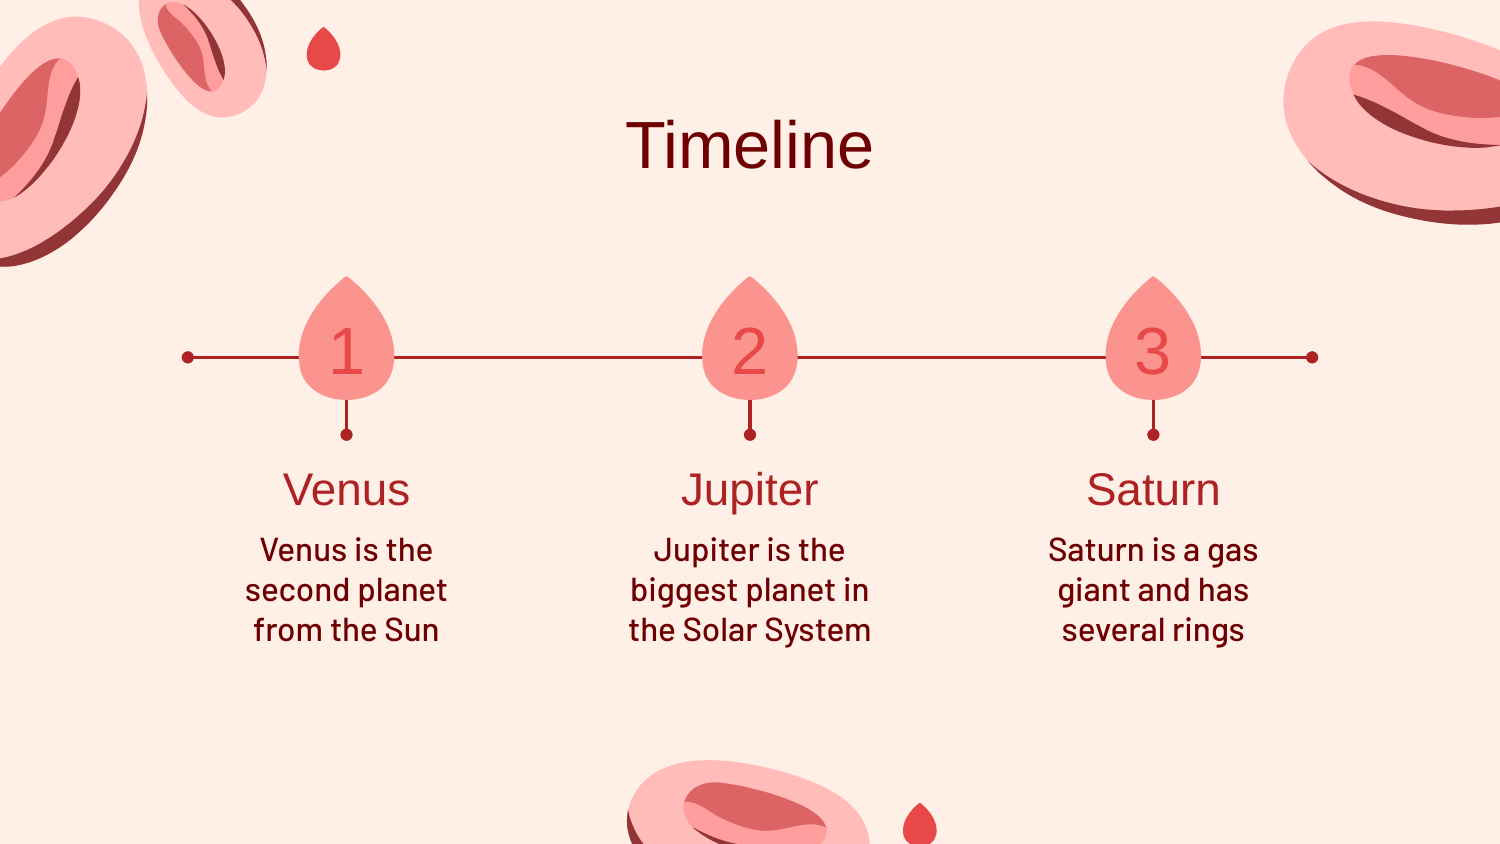

# Timeline

1
2
3
Saturn
Venus
Jupiter
Venus is the second planet from the Sun
Jupiter is the biggest planet in the Solar System
Saturn is a gas giant and has several rings